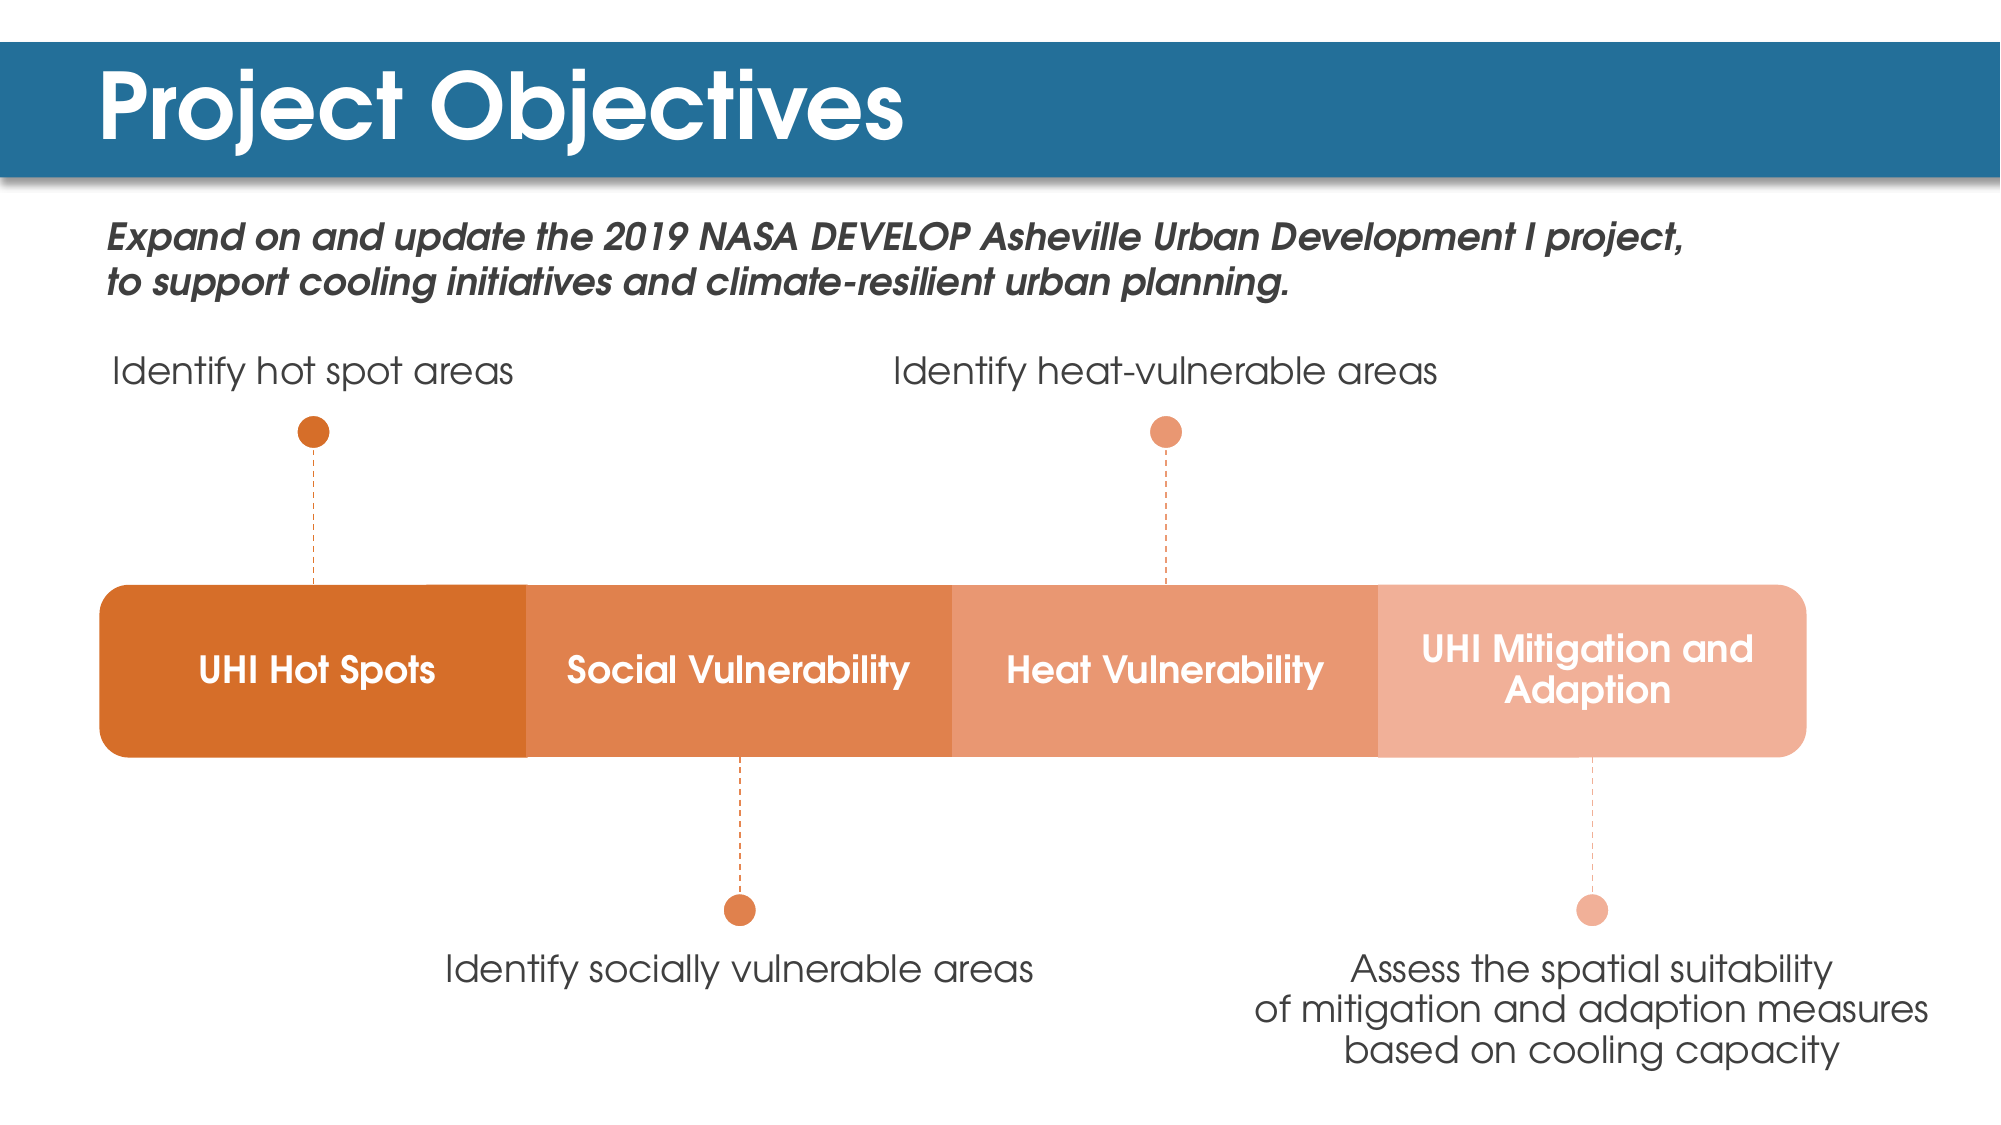

Identify hot spot areas

Identify heat-vulnerable areas

Social Vulnerability

Heat Vulnerability
UHI Hot Spots
UHI Mitigation and Adaption

Identify socially vulnerable areas

Assess the spatial suitability of mitigation and adaption measures based on cooling capacity
# Project Objectives
Expand on and update the 2019 NASA DEVELOP Asheville Urban Development I project,
to support cooling initiatives and climate-resilient urban planning.